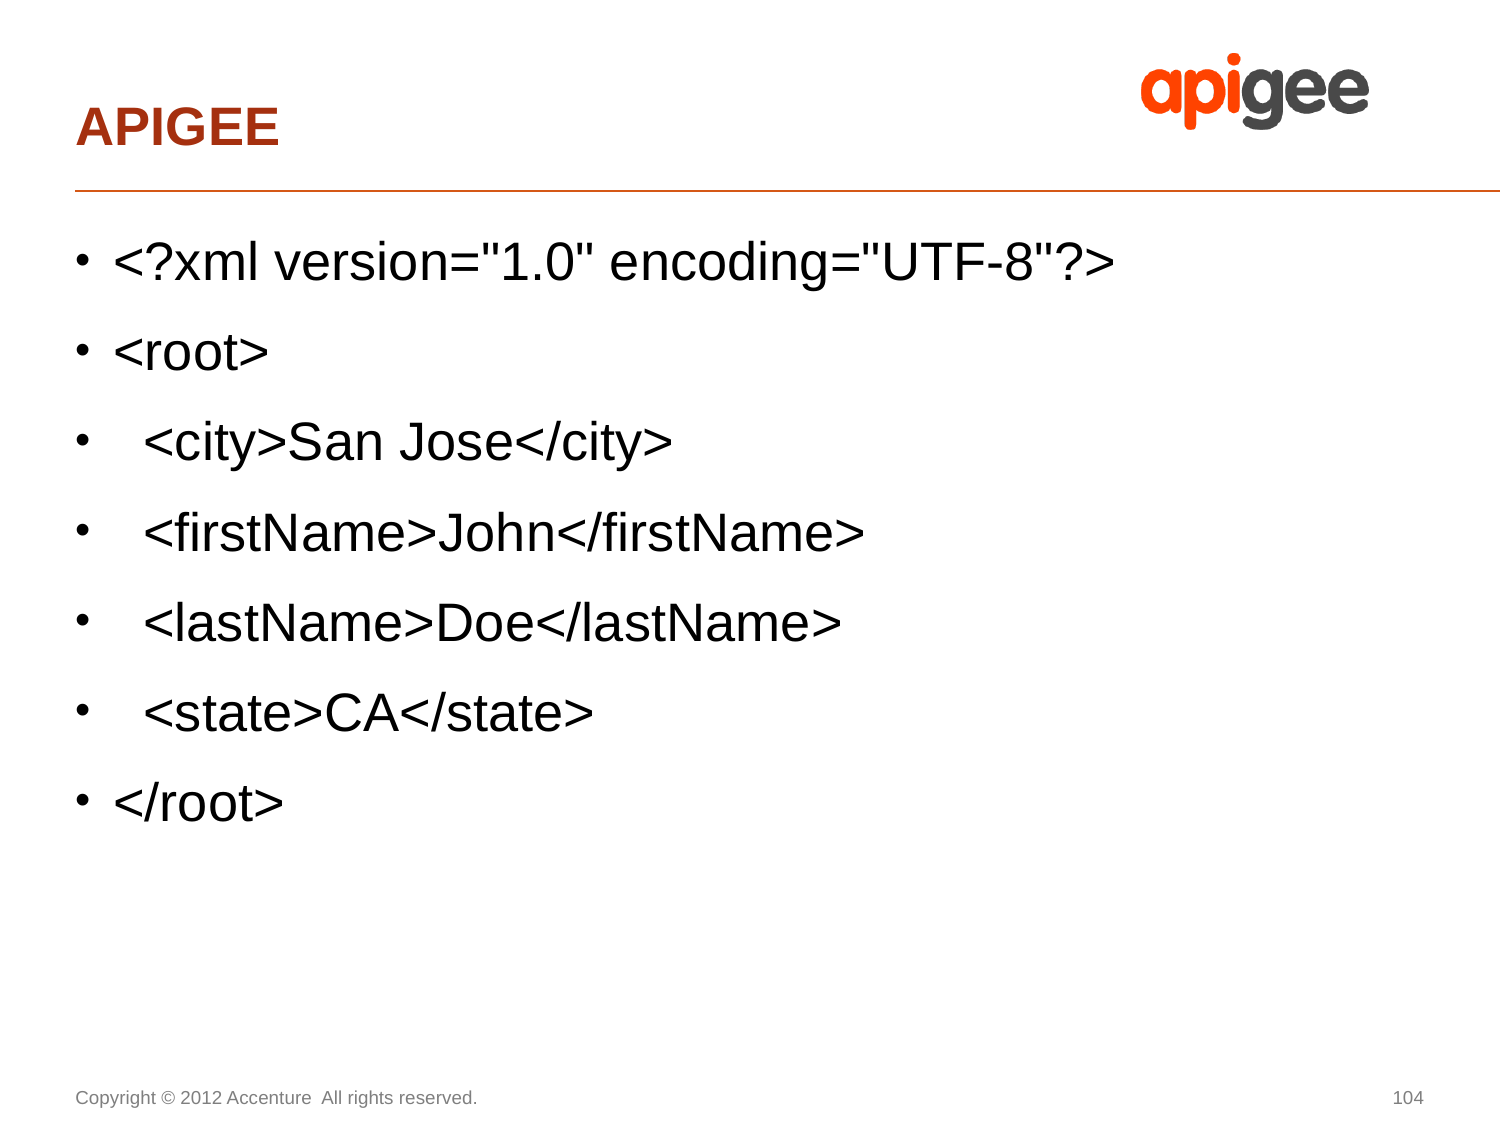

# APIGEE
<?xml version="1.0" encoding="UTF-8"?>
<root>
  <city>San Jose</city>
  <firstName>John</firstName>
  <lastName>Doe</lastName>
  <state>CA</state>
</root>